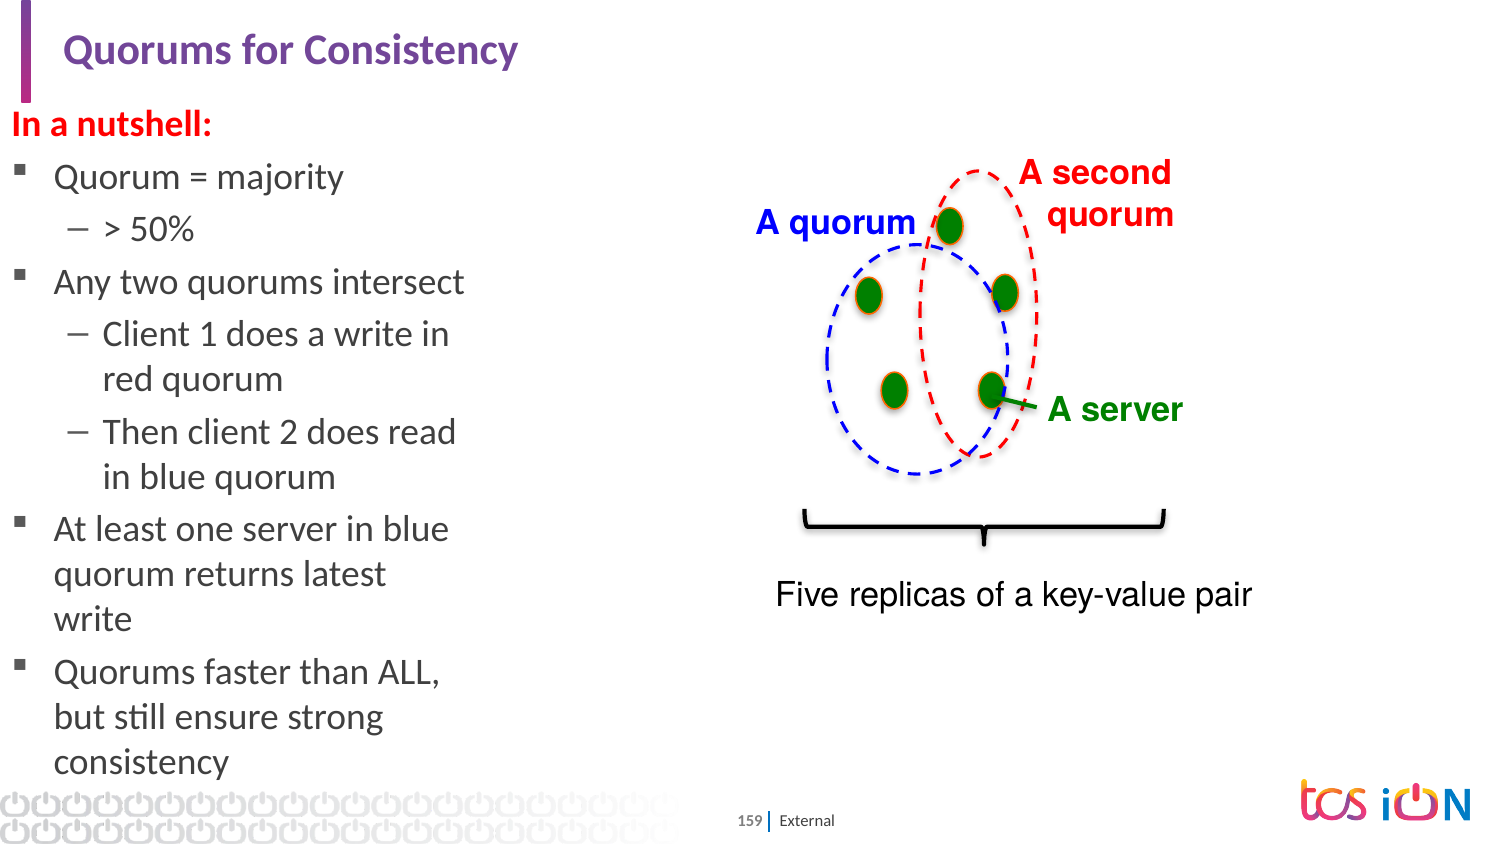

# Quorums for Consistency
In a nutshell:
Quorum = majority
> 50%
Any two quorums intersect
Client 1 does a write in red quorum
Then client 2 does read in blue quorum
At least one server in blue quorum returns latest write
Quorums faster than ALL, but still ensure strong consistency

A second
   quorum

A quorum

A server
Five replicas of a key-value pair
CAP Theorem